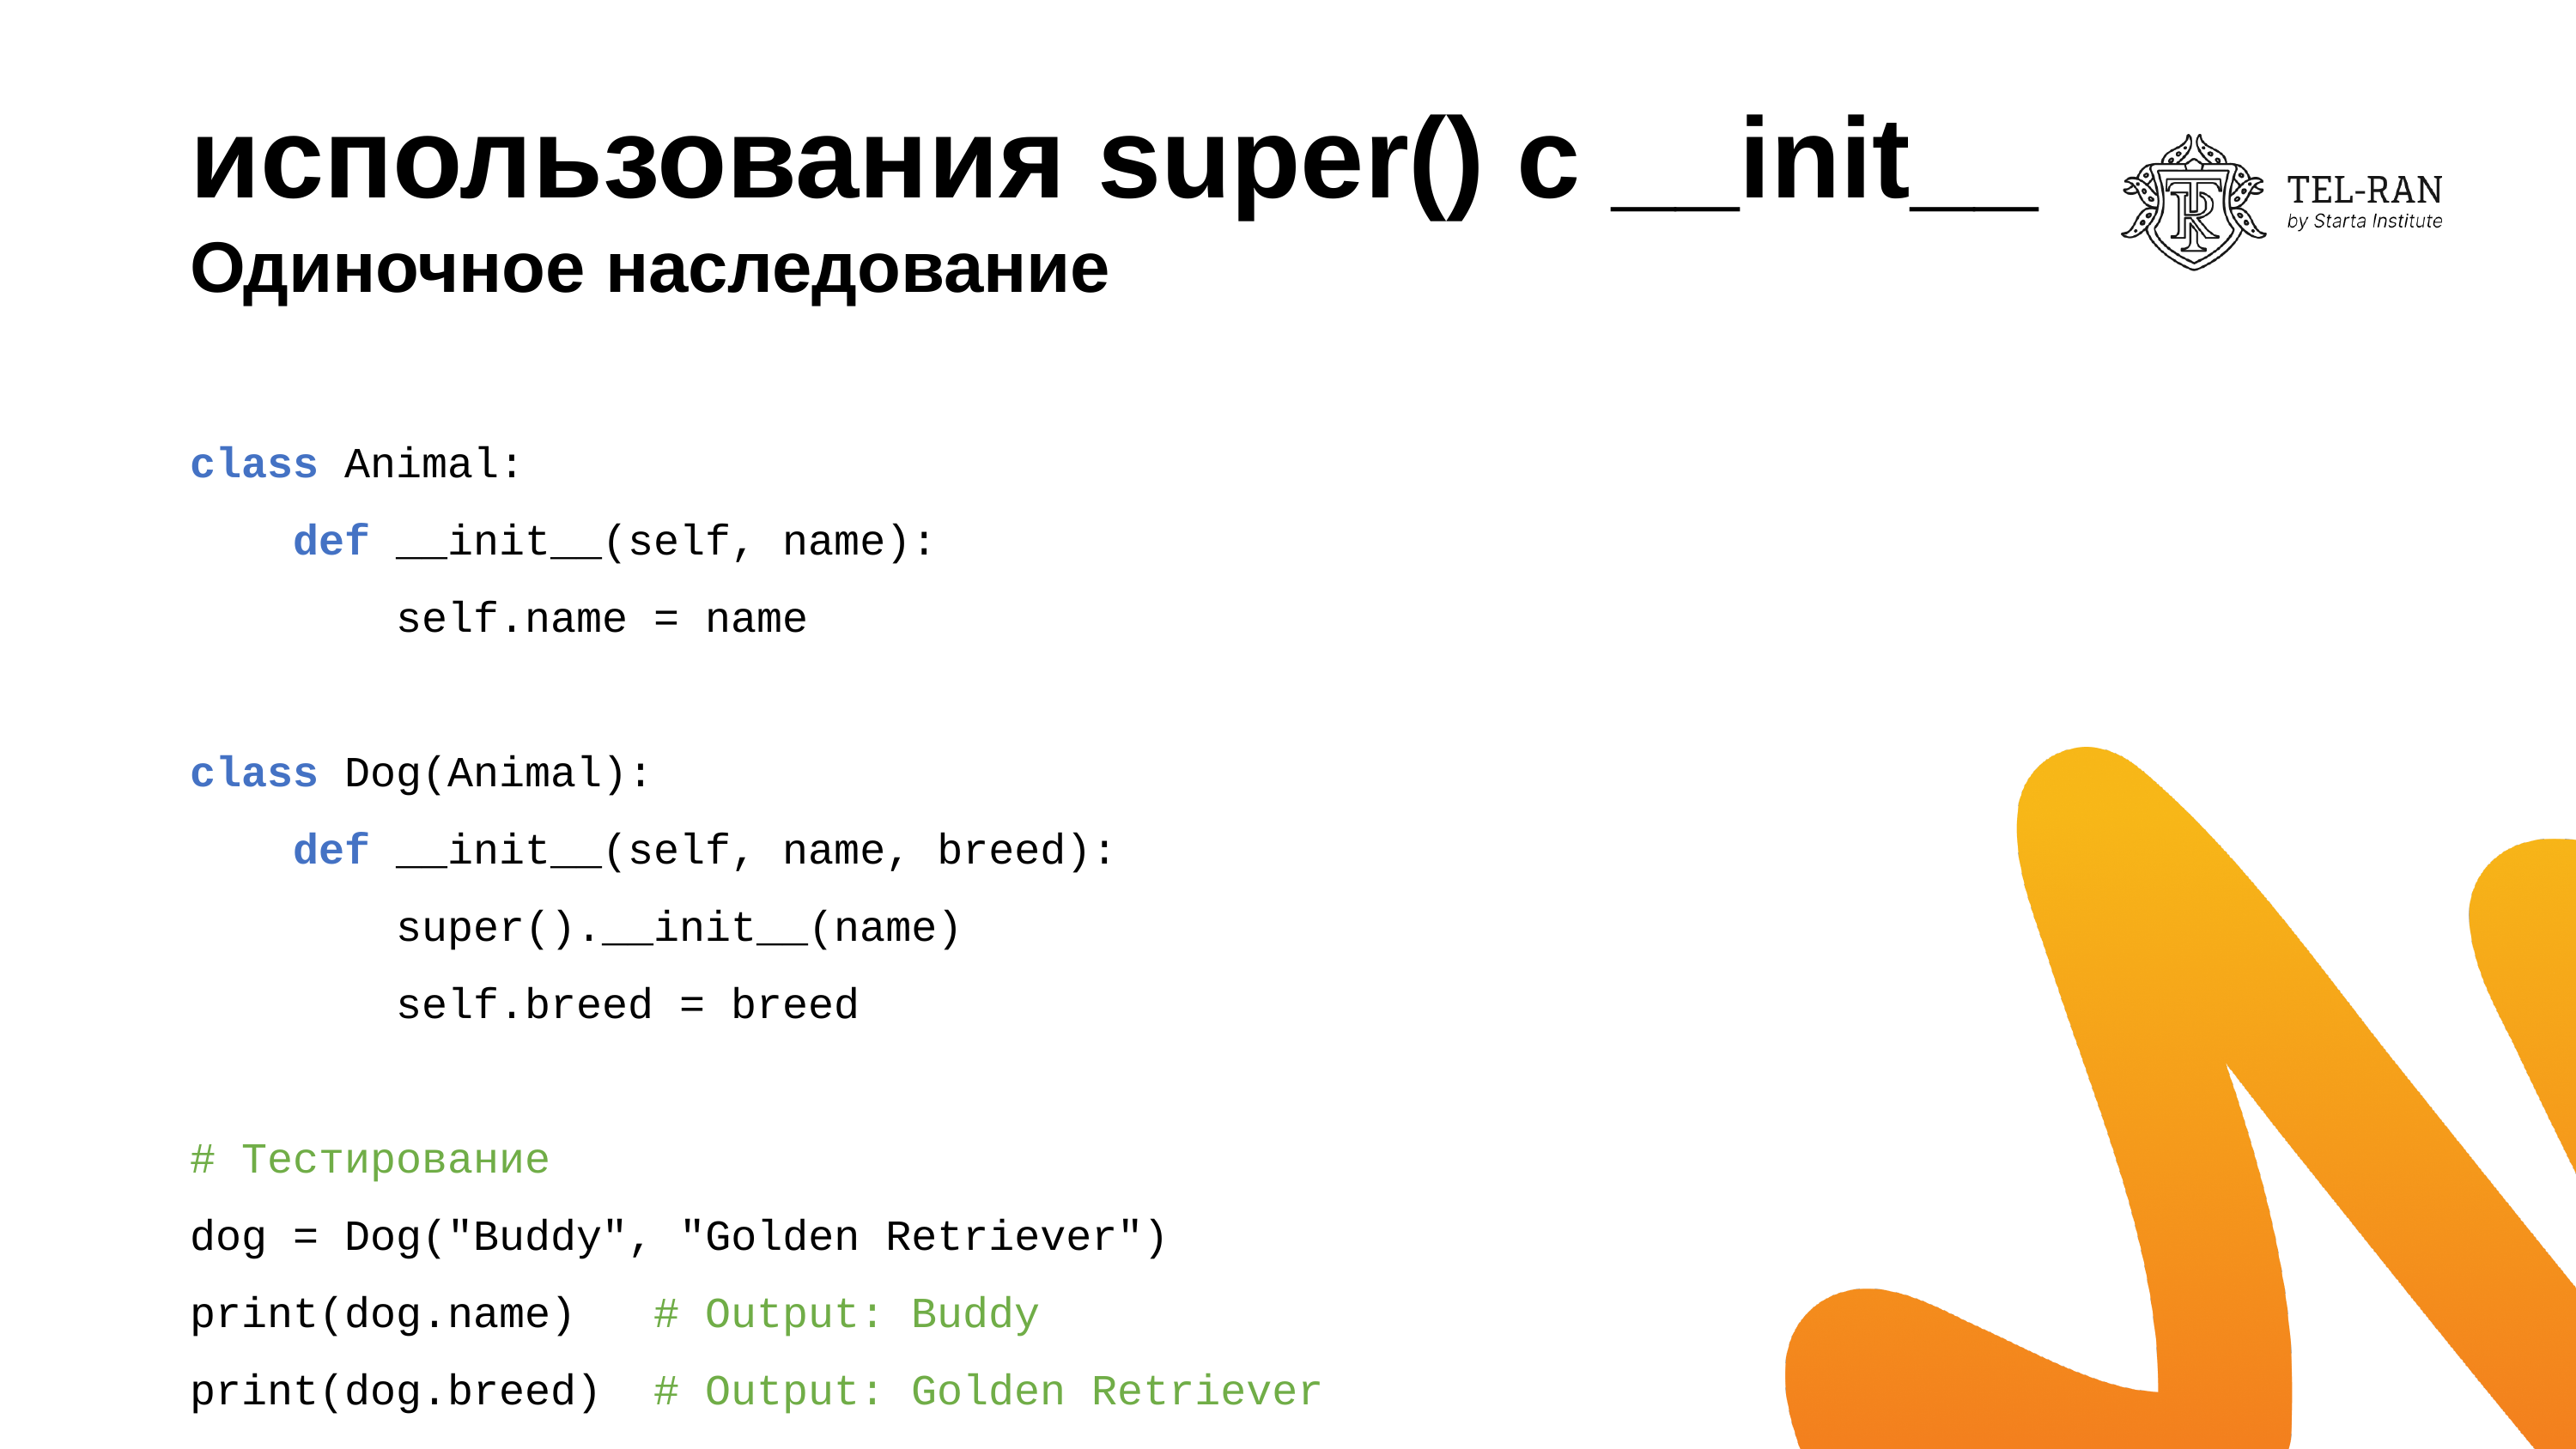

# использования super() с __init__ Одиночное наследование
class Animal:
    def __init__(self, name):
        self.name = name

class Dog(Animal):
    def __init__(self, name, breed):
        super().__init__(name)
        self.breed = breed

# Тестирование
dog = Dog("Buddy", "Golden Retriever")
print(dog.name)   # Output: Buddy
print(dog.breed)  # Output: Golden Retriever